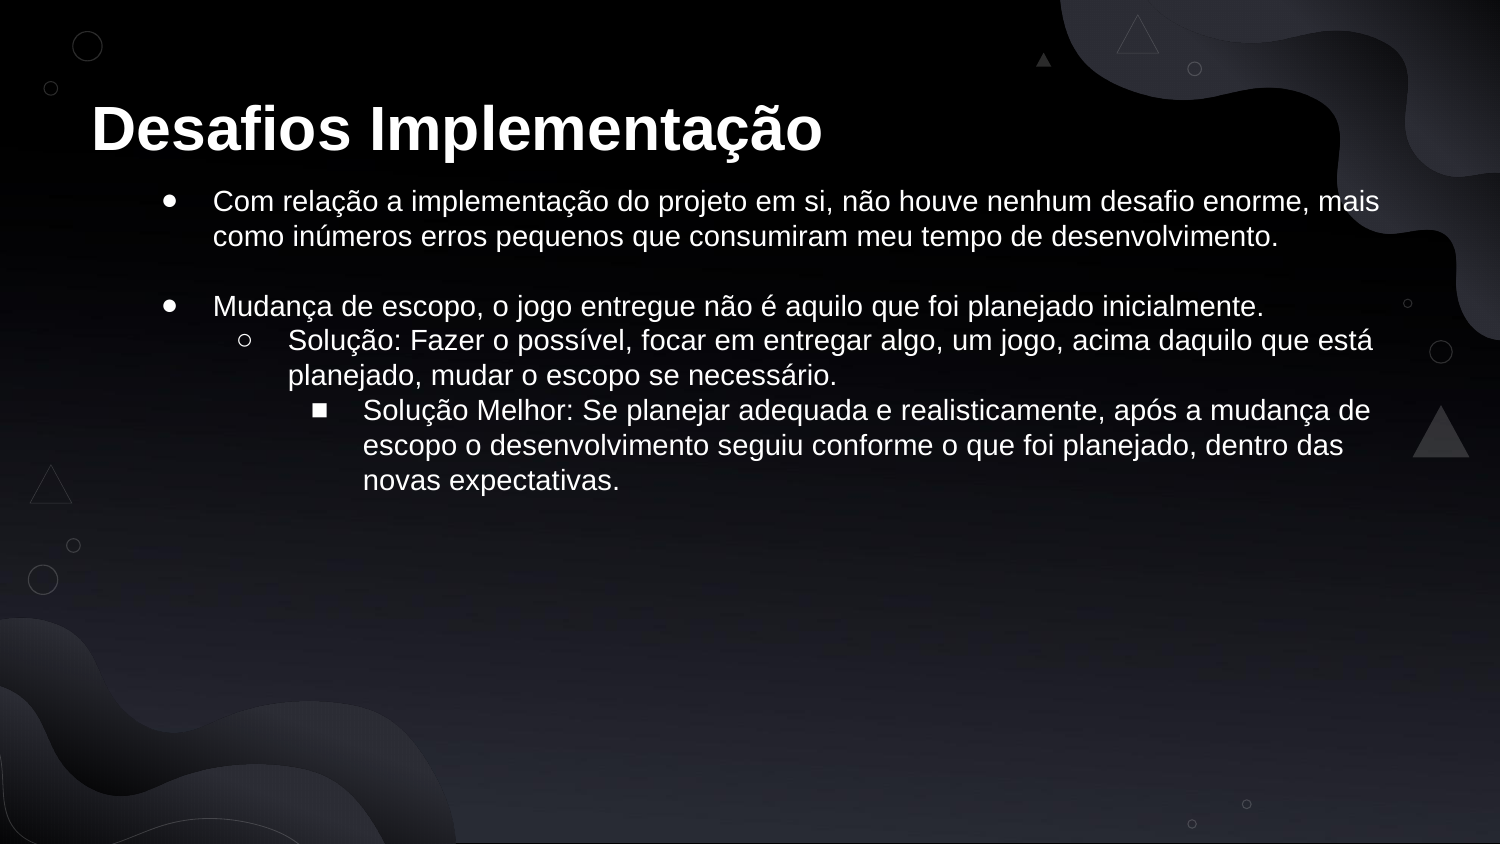

# Desafios Implementação
Com relação a implementação do projeto em si, não houve nenhum desafio enorme, mais como inúmeros erros pequenos que consumiram meu tempo de desenvolvimento.

Mudança de escopo, o jogo entregue não é aquilo que foi planejado inicialmente.
Solução: Fazer o possível, focar em entregar algo, um jogo, acima daquilo que está planejado, mudar o escopo se necessário.
Solução Melhor: Se planejar adequada e realisticamente, após a mudança de escopo o desenvolvimento seguiu conforme o que foi planejado, dentro das novas expectativas.